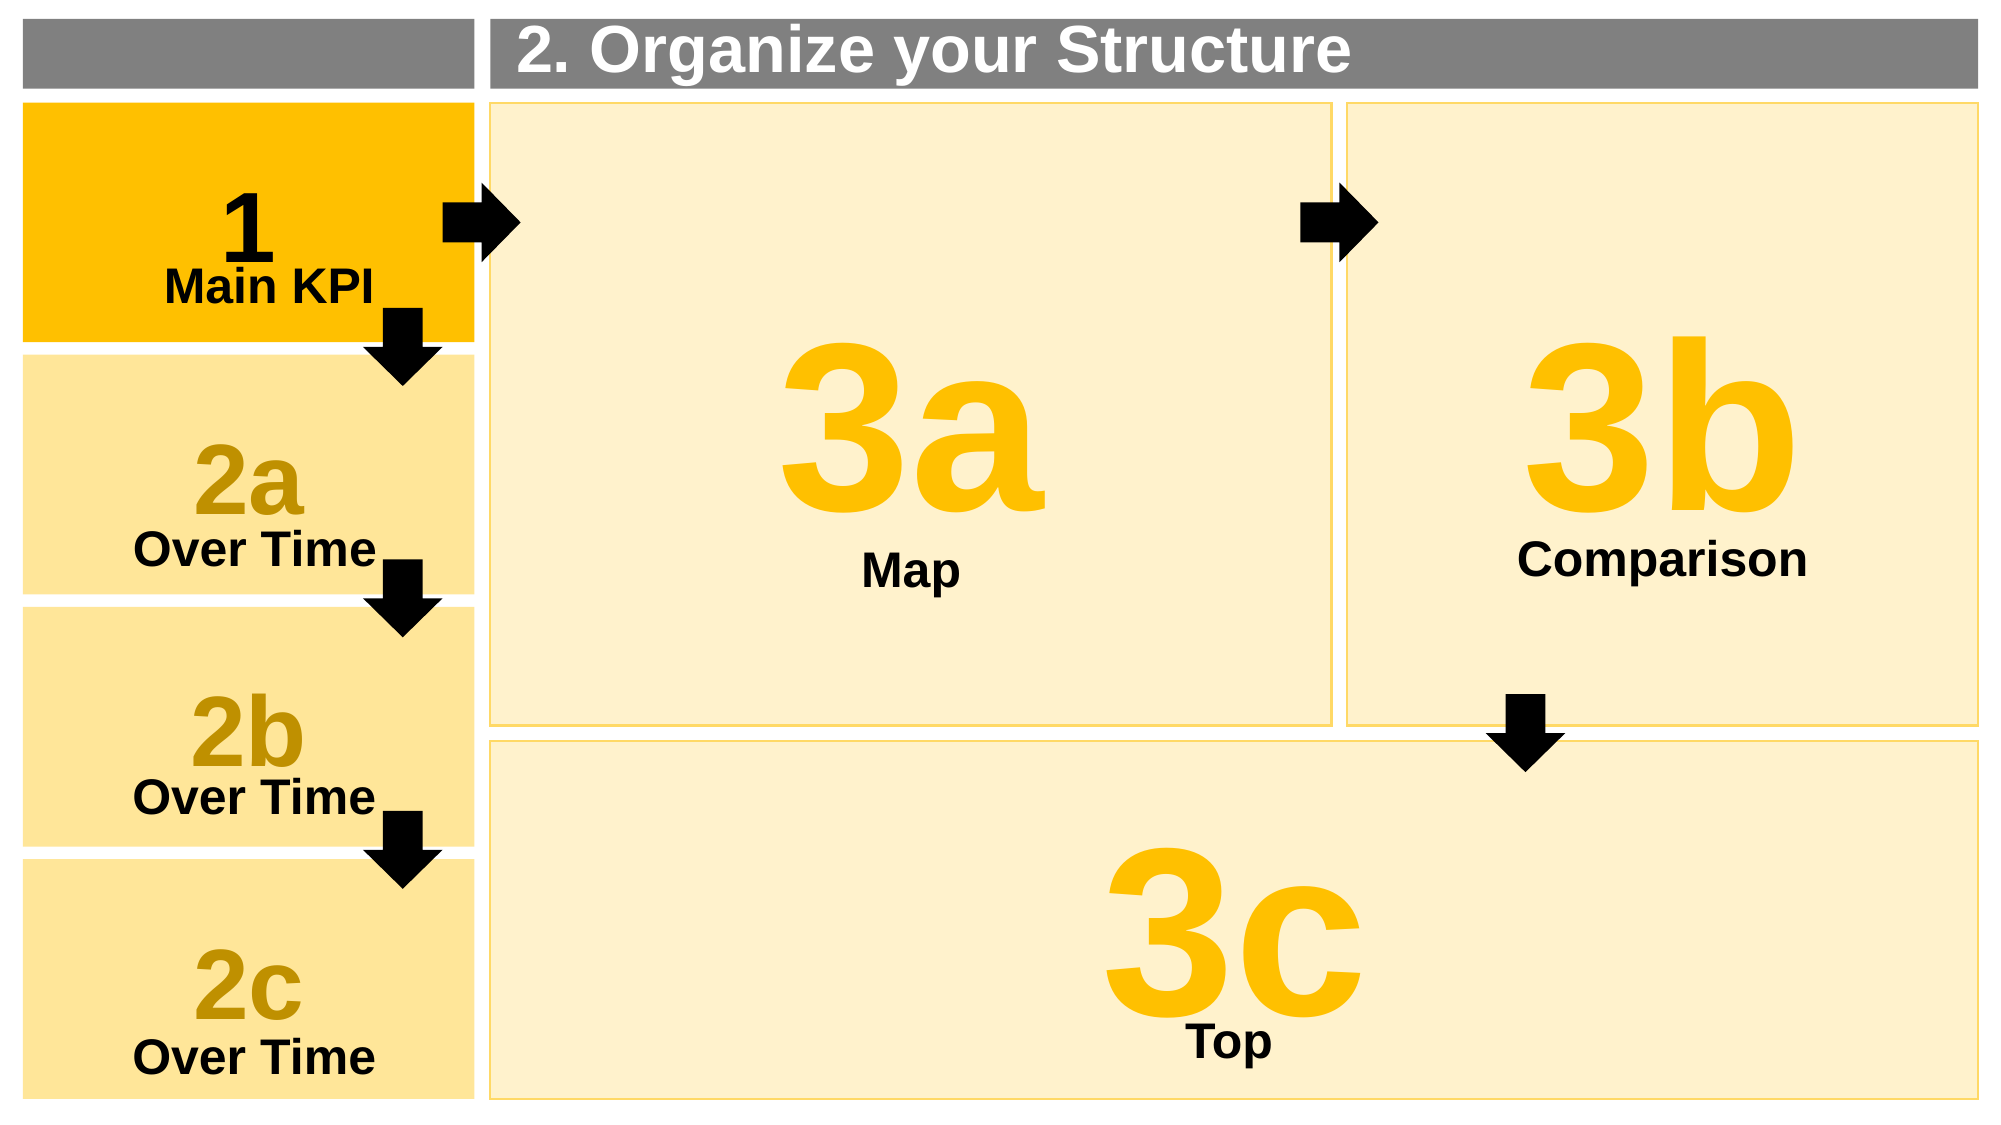

2. Organize your Structure

3a
3b
1
2a
2b
2c

Main KPI

Over Time
Comparison
Map

3c
Over Time

Top
Over Time